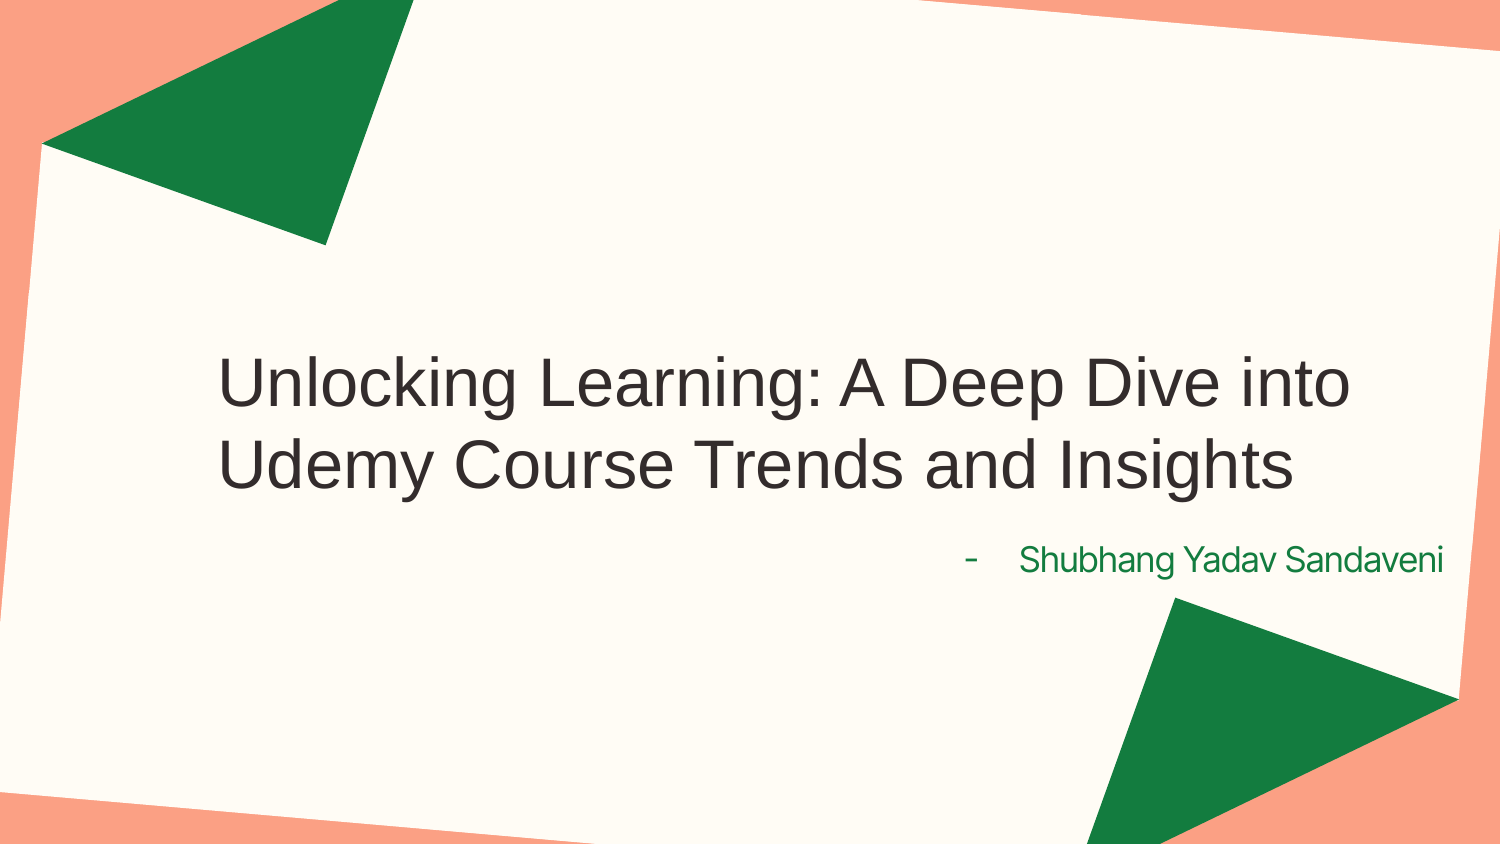

Unlocking Learning: A Deep Dive into Udemy Course Trends and Insights
Shubhang Yadav Sandaveni